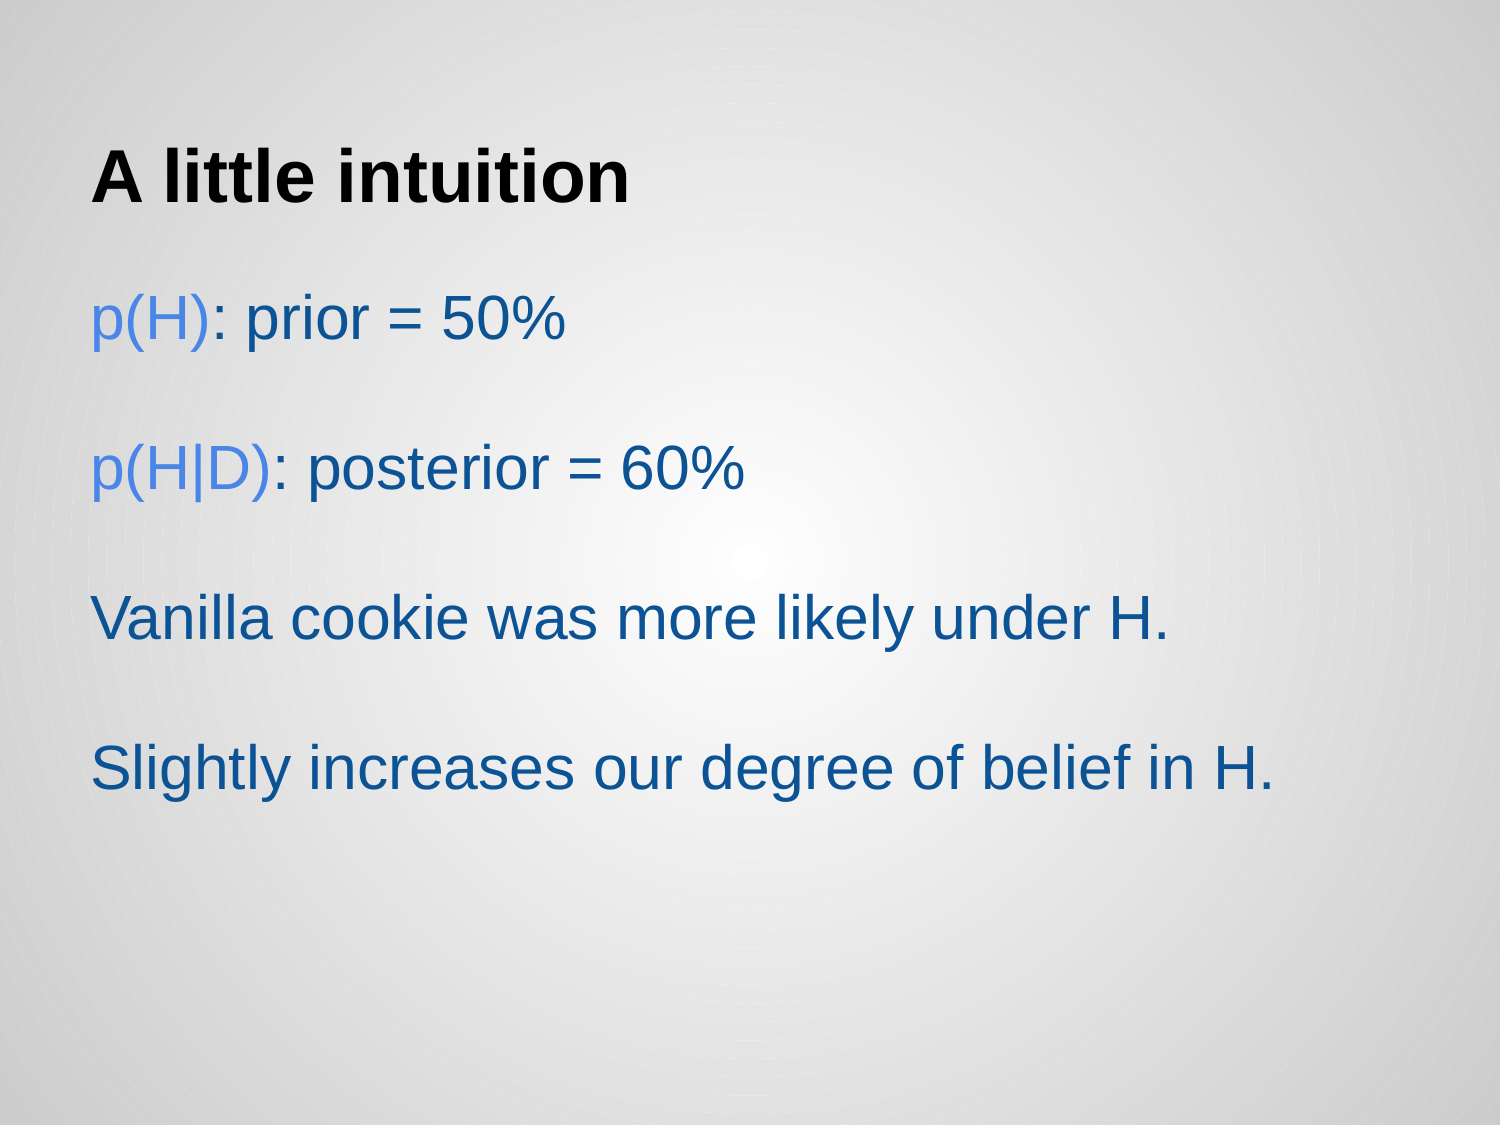

# A little intuition
p(H): prior = 50%

p(H|D): posterior = 60%

Vanilla cookie was more likely under H.

Slightly increases our degree of belief in H.